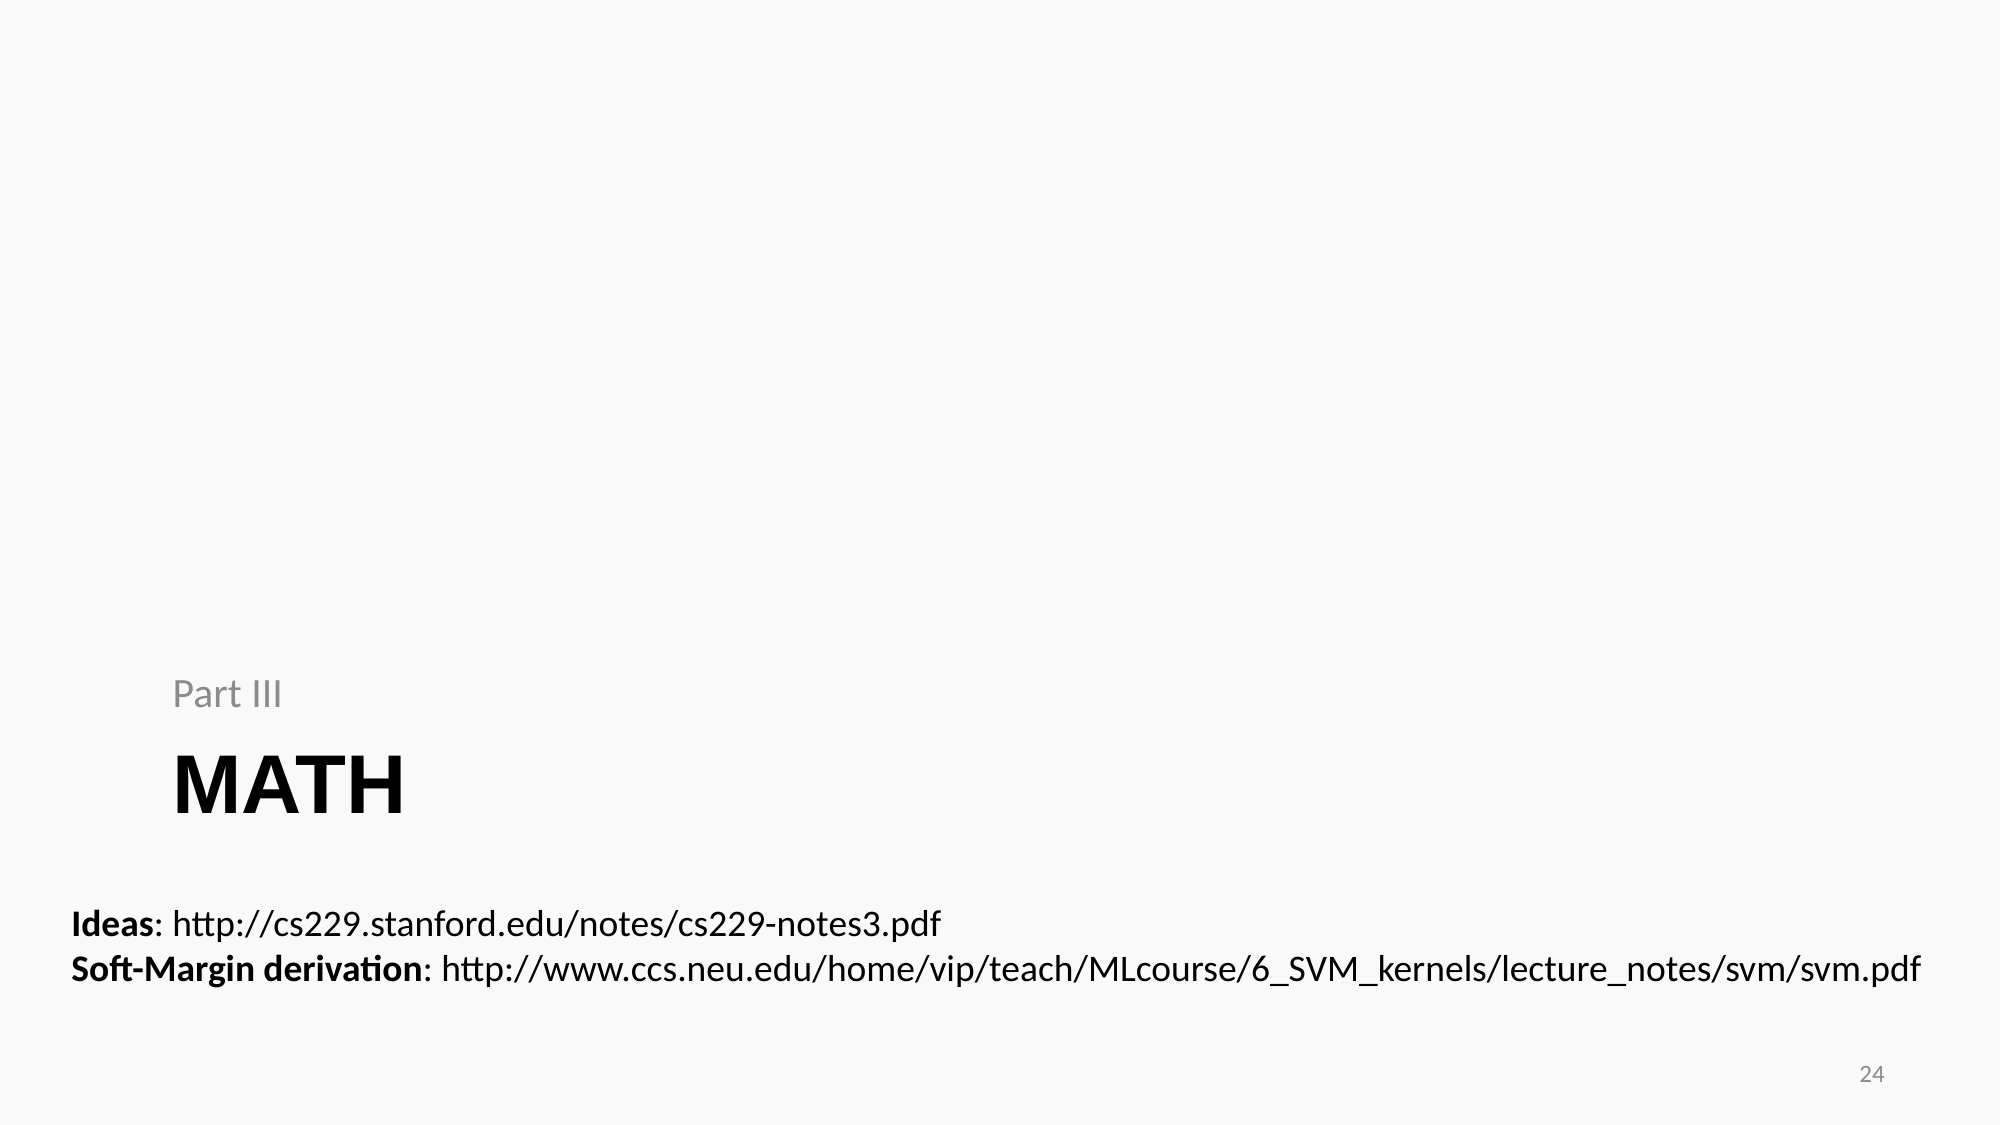

Part III
# Math
Ideas: http://cs229.stanford.edu/notes/cs229-notes3.pdf
Soft-Margin derivation: http://www.ccs.neu.edu/home/vip/teach/MLcourse/6_SVM_kernels/lecture_notes/svm/svm.pdf

24